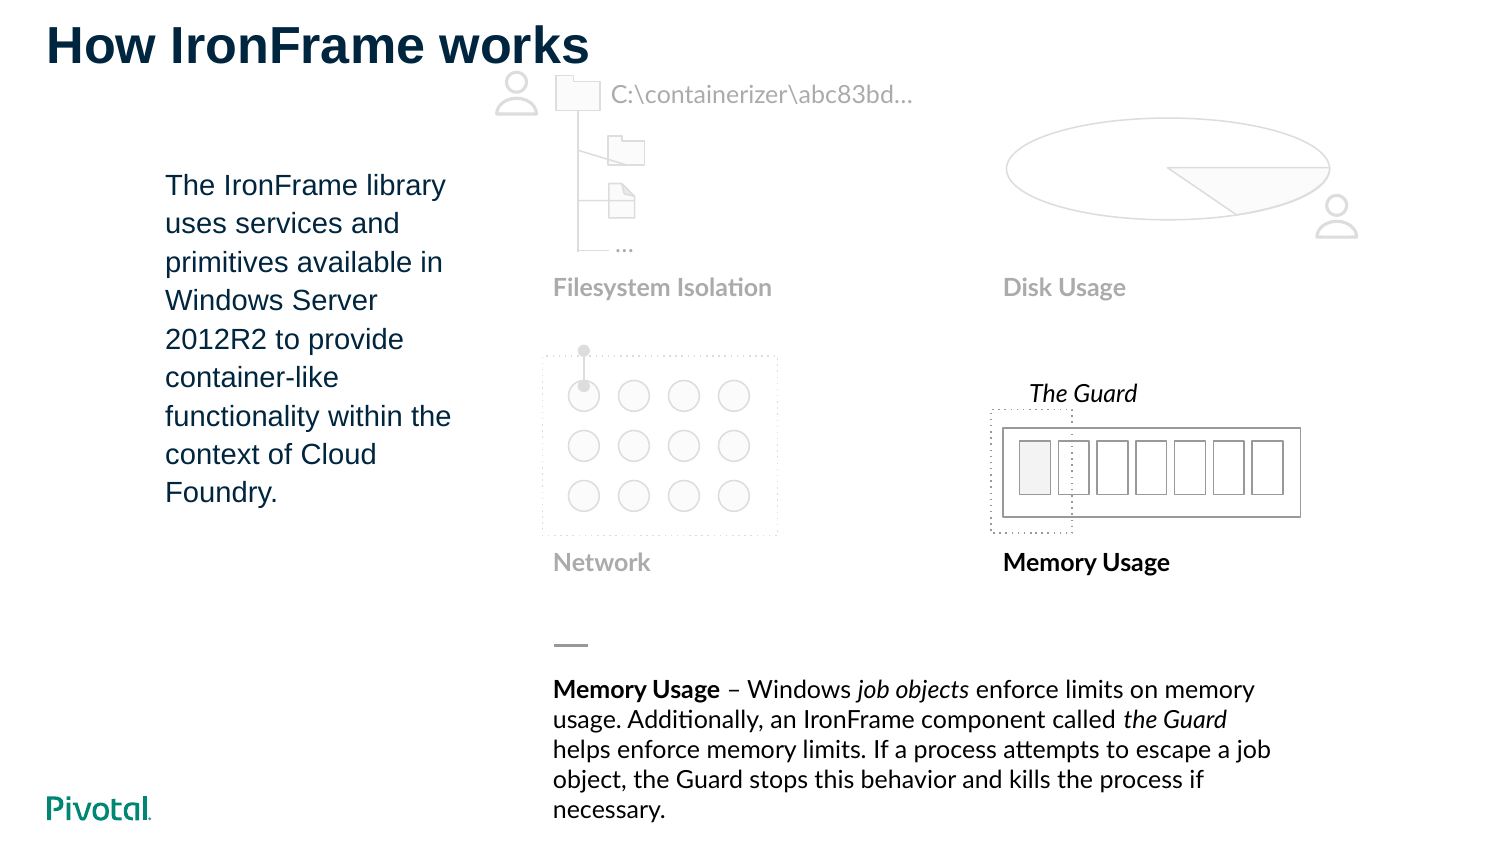

# How IronFrame works

C:\containerizer\abc83bd…

…

The IronFrame library uses services and primitives available in Windows Server 2012R2 to provide container-like functionality within the context of Cloud Foundry.

Filesystem Isolation
Disk Usage

The Guard

Network
Memory Usage
Memory Usage – Windows job objects enforce limits on memory usage. Additionally, an IronFrame component called the Guard helps enforce memory limits. If a process attempts to escape a job object, the Guard stops this behavior and kills the process if necessary.